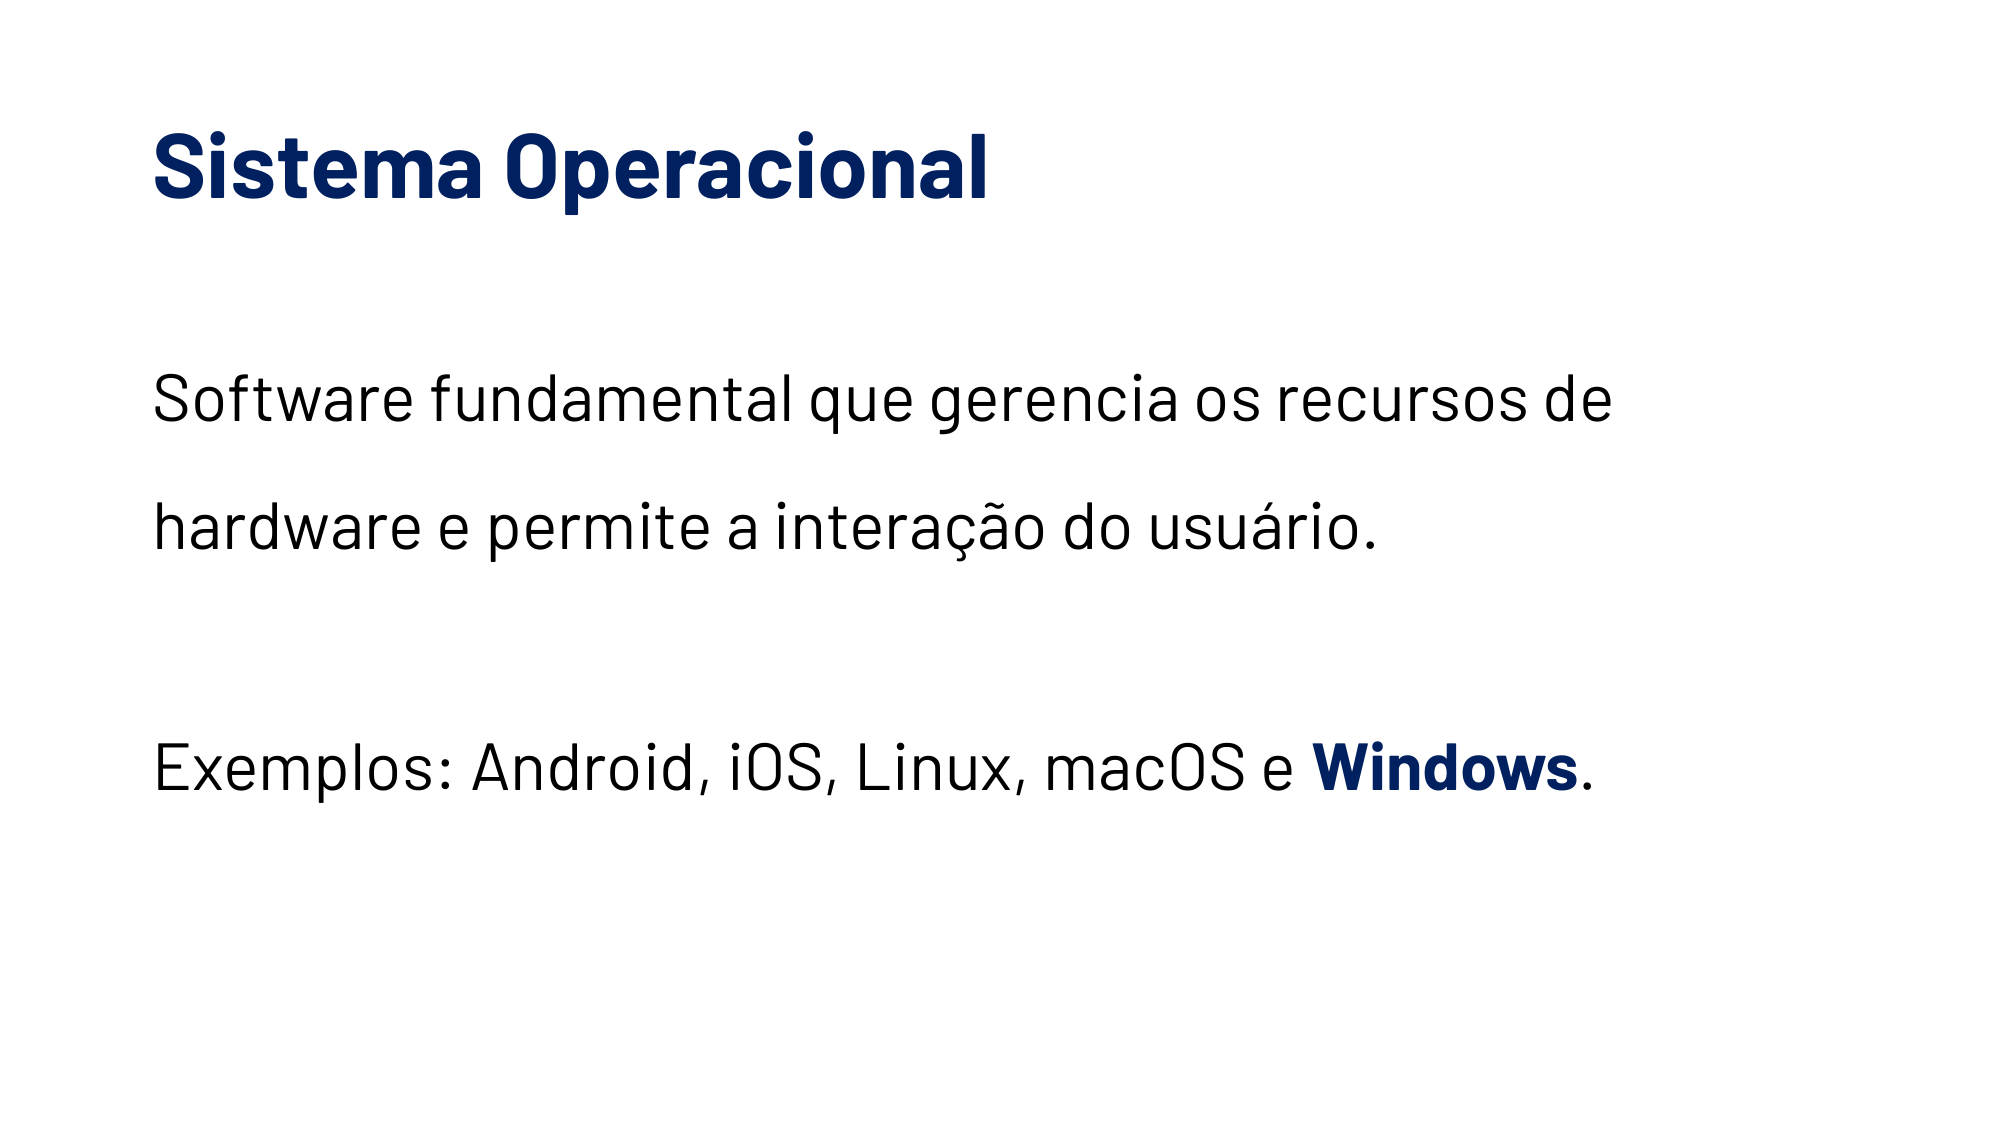

# Sistema Operacional
Software fundamental que gerencia os recursos de hardware e permite a interação do usuário.

Exemplos: Android, iOS, Linux, macOS e Windows.